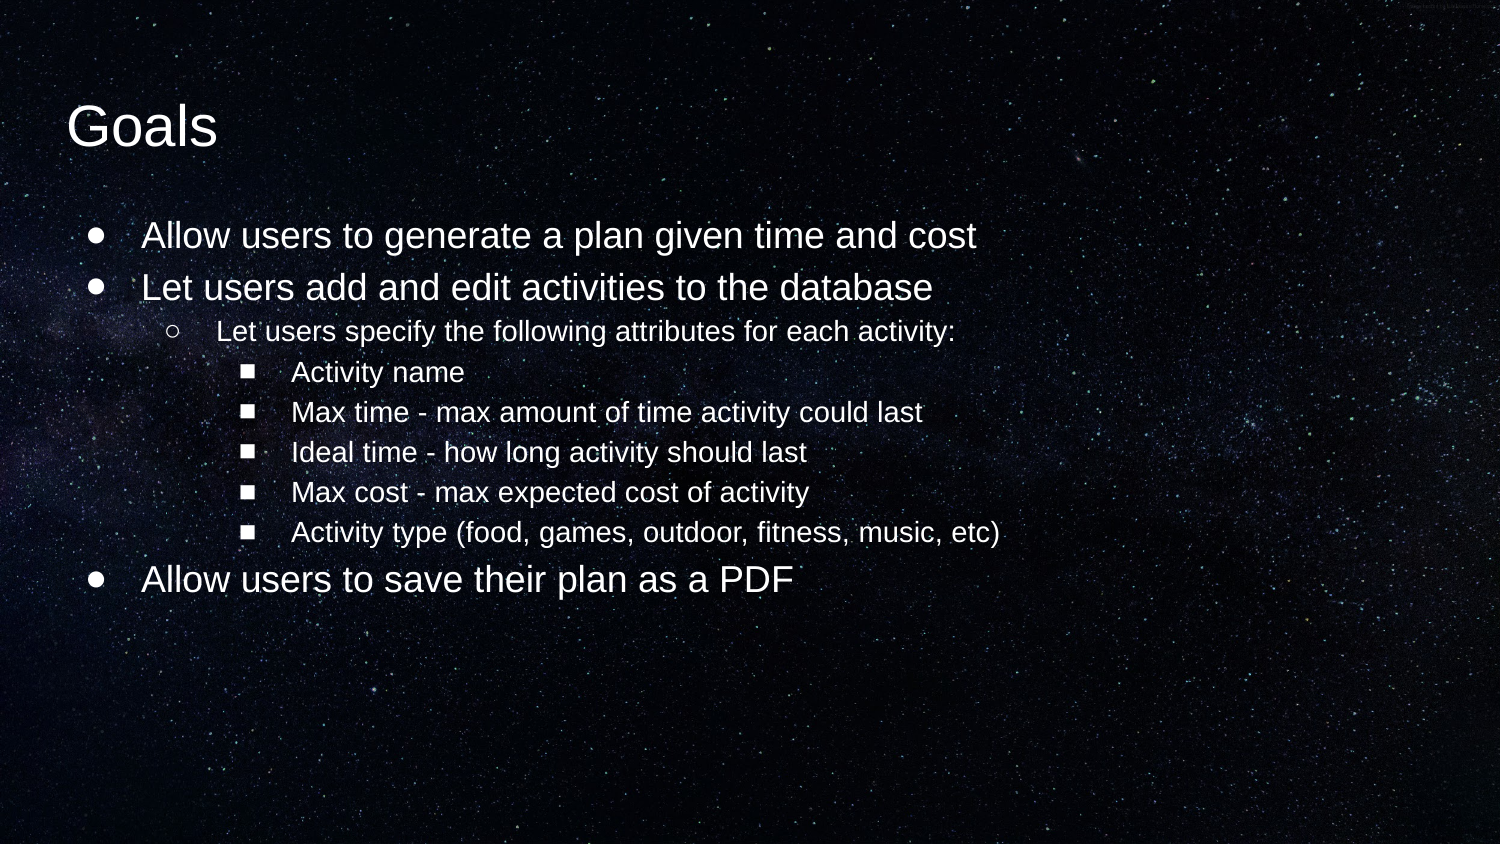

# Goals
Allow users to generate a plan given time and cost
Let users add and edit activities to the database
Let users specify the following attributes for each activity:
Activity name
Max time - max amount of time activity could last
Ideal time - how long activity should last
Max cost - max expected cost of activity
Activity type (food, games, outdoor, fitness, music, etc)
Allow users to save their plan as a PDF